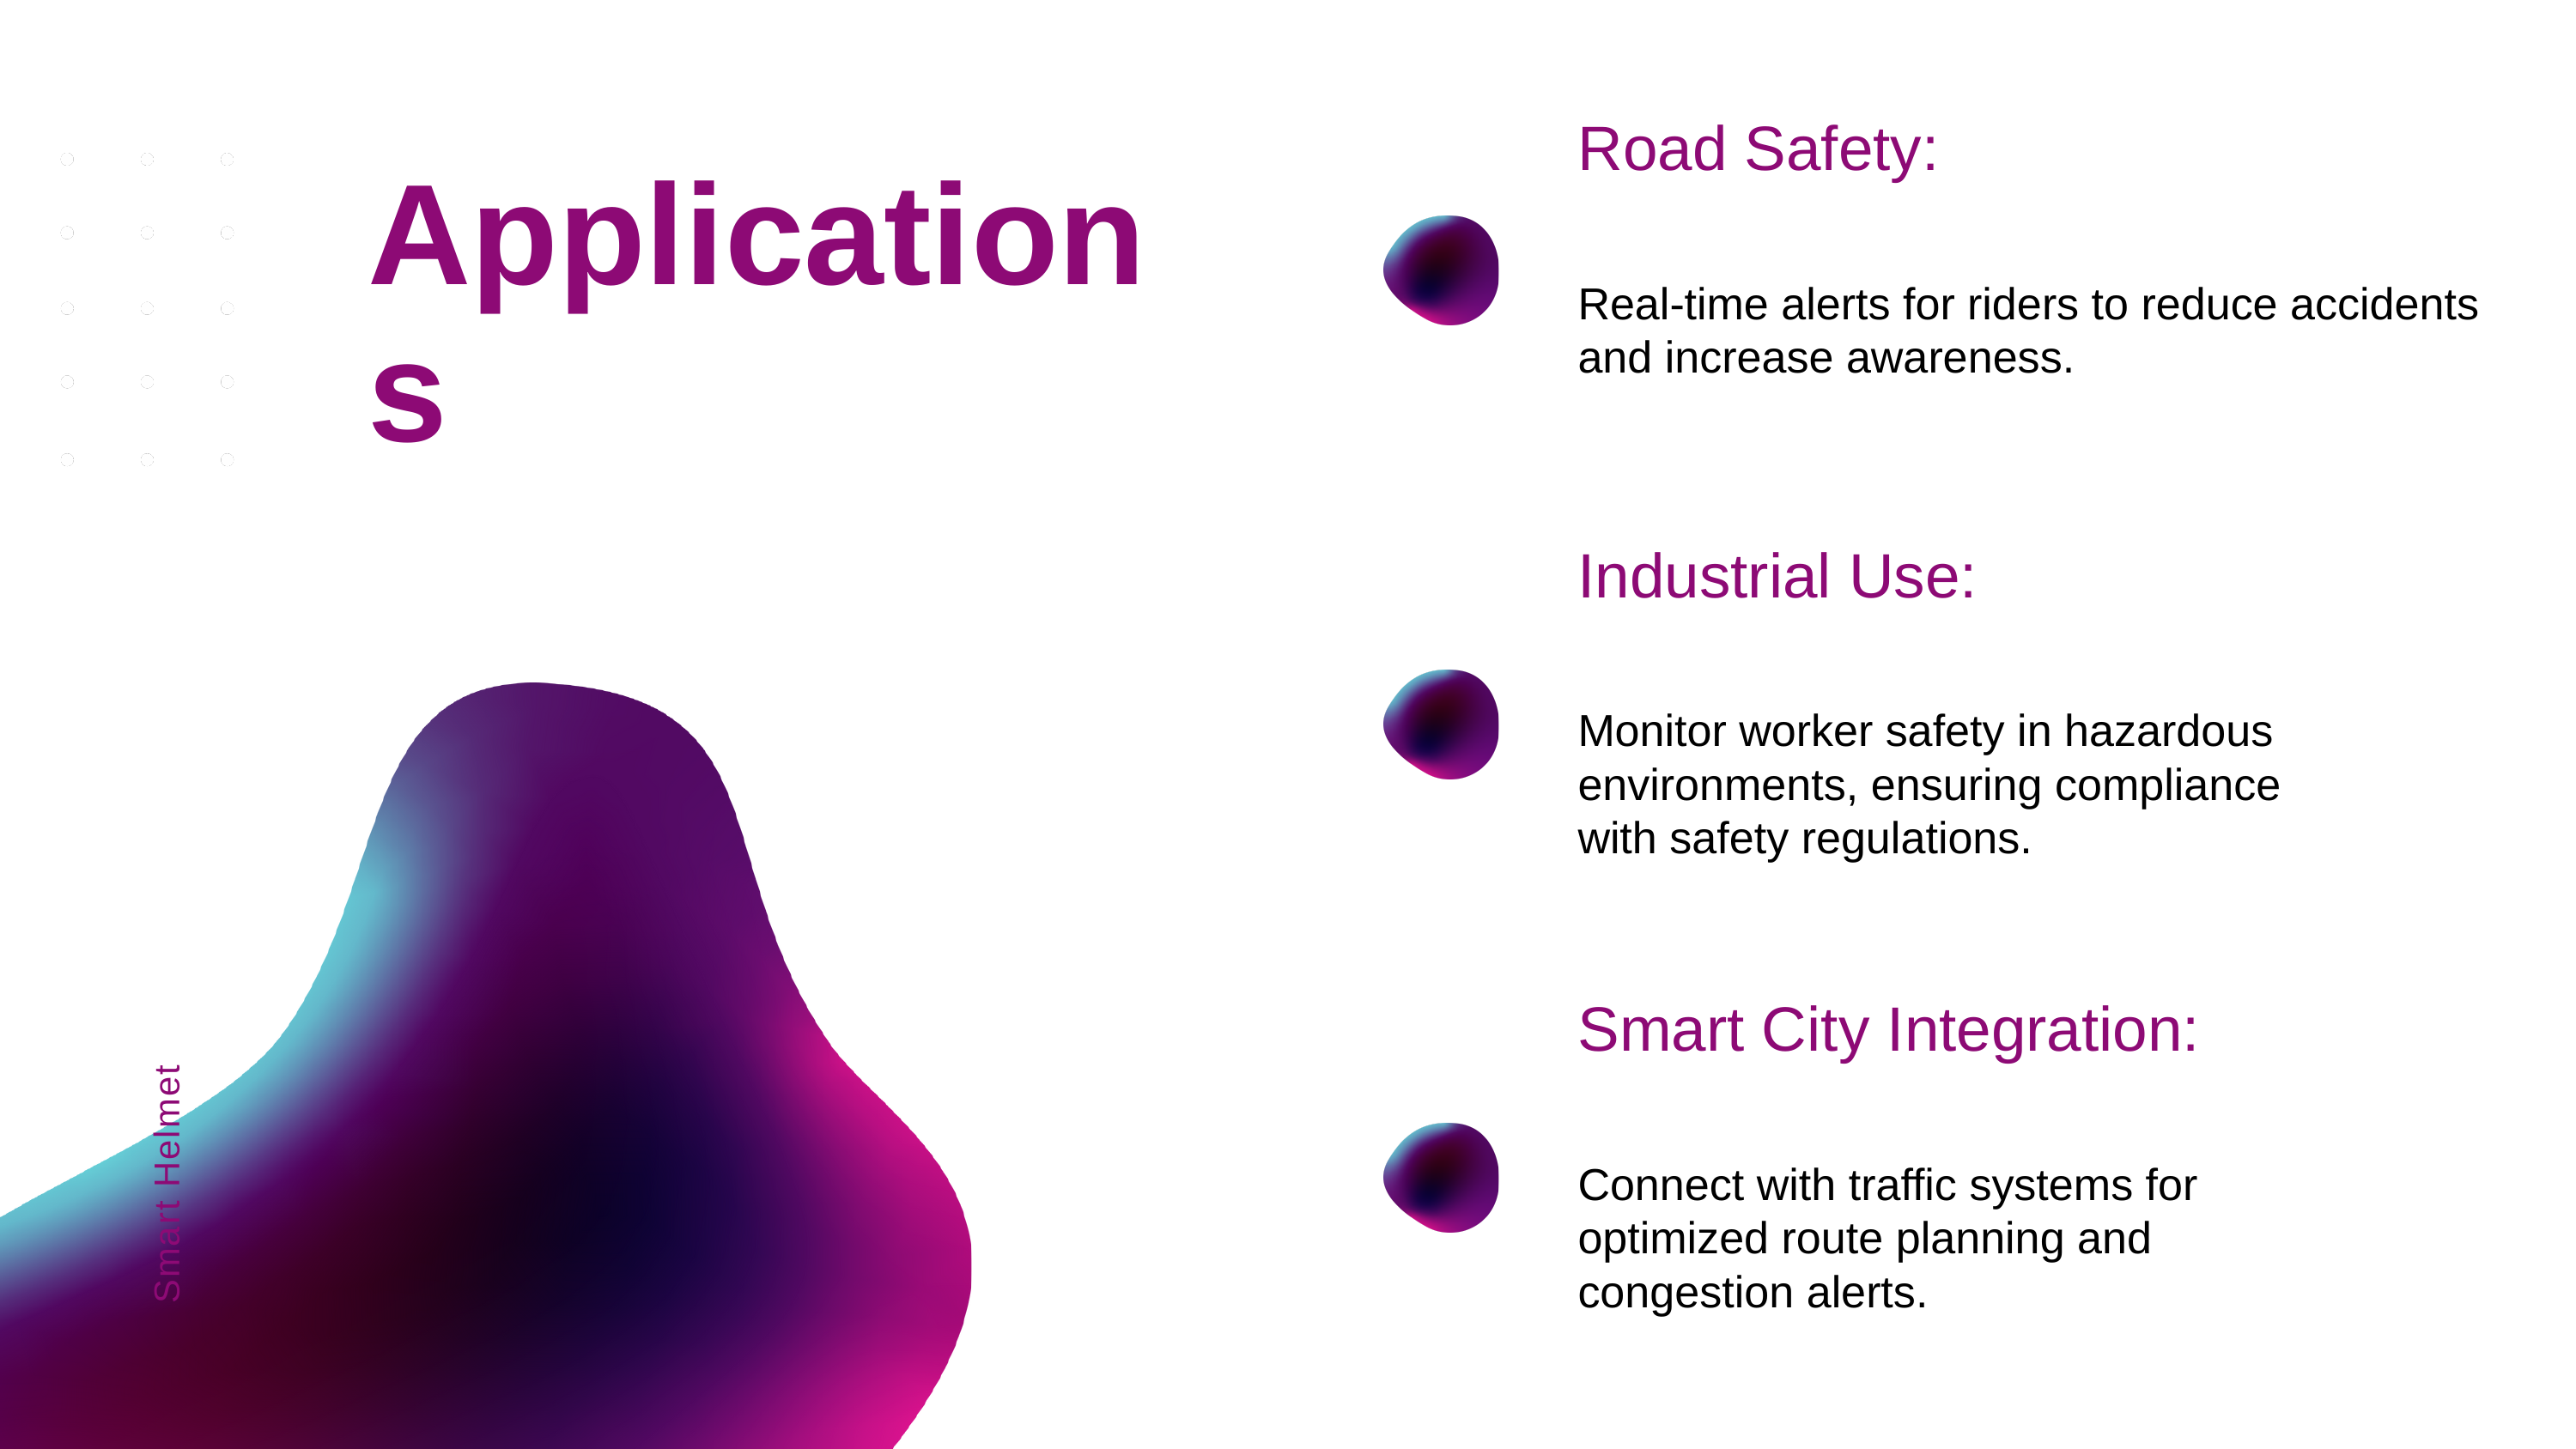

Road Safety:

Real-time alerts for riders to reduce accidents and increase awareness.

Applications

Industrial Use:

Monitor worker safety in hazardous environments, ensuring compliance with safety regulations.

Smart City Integration:

Connect with traffic systems for optimized route planning and congestion alerts.

Smart Helmet